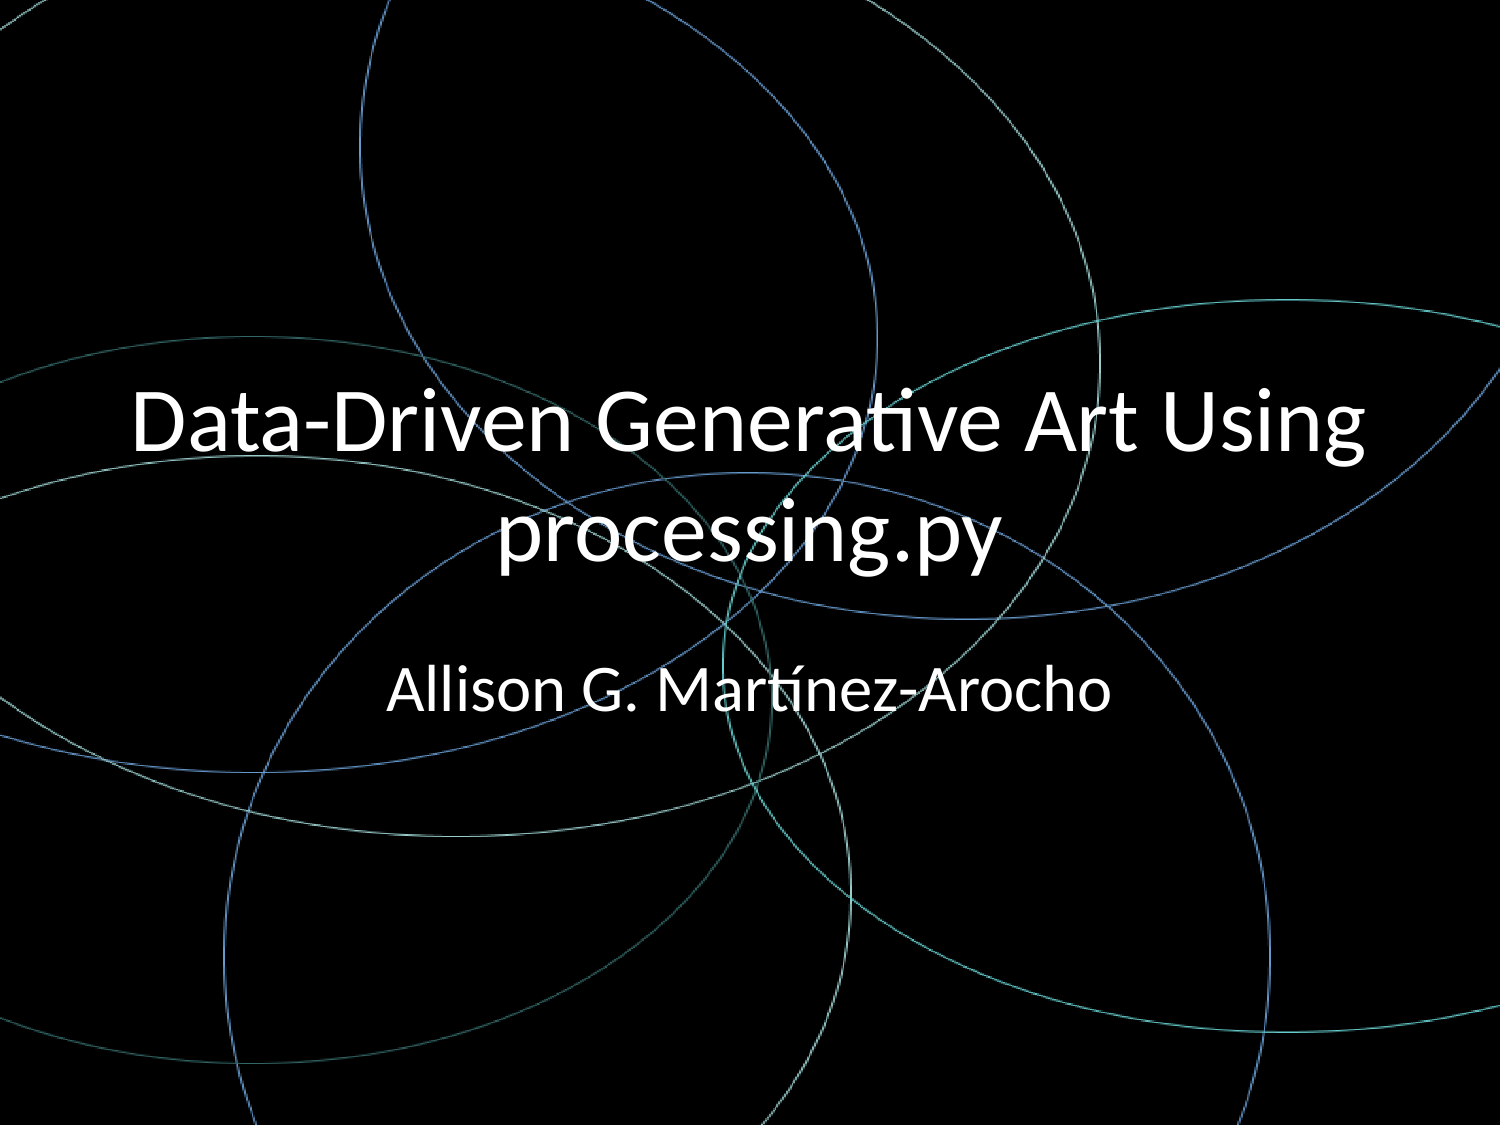

# Data-Driven Generative Art Using processing.py
Allison G. Martínez-Arocho